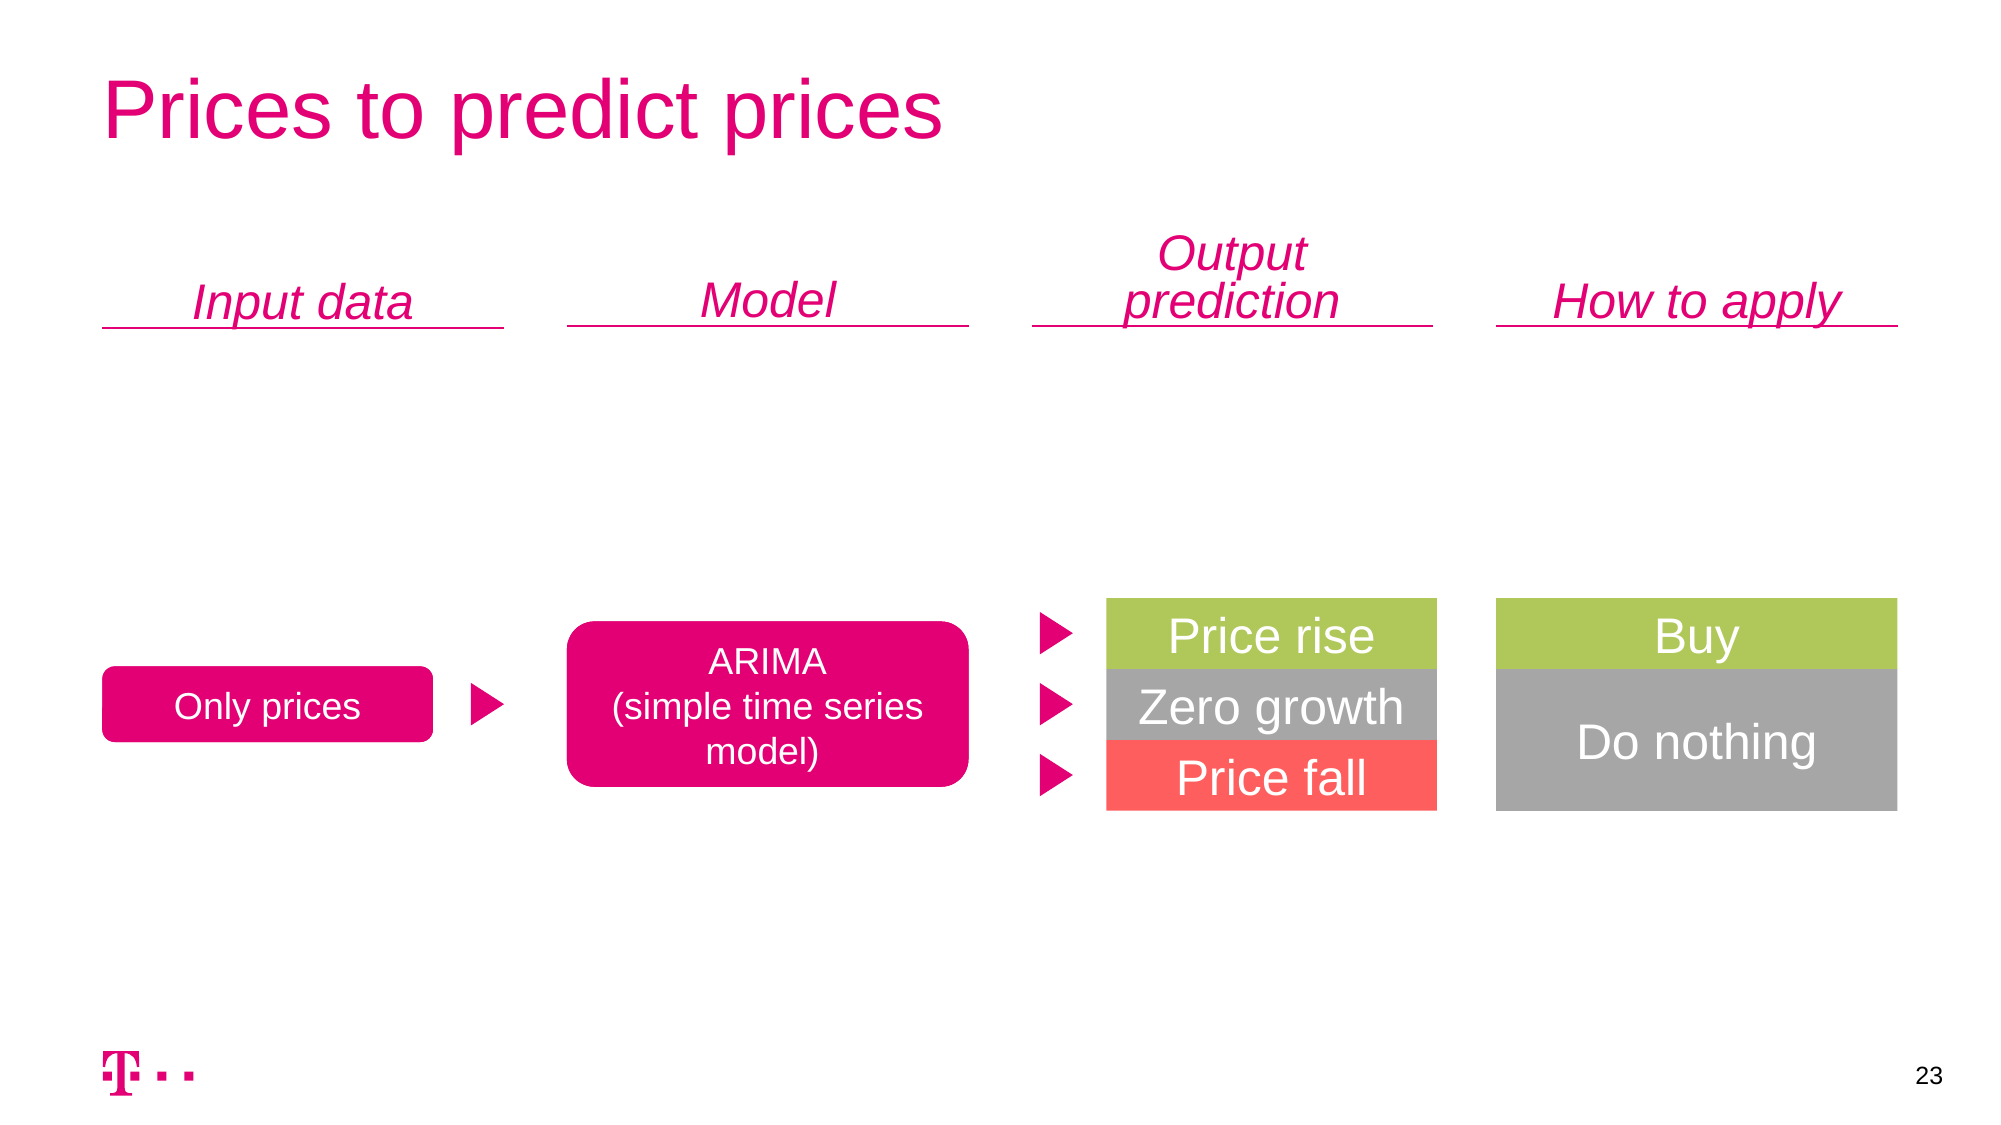

# Prices to predict prices
Model
Output prediction
How to apply
Input data
Price rise
Buy
Zero growth
Do nothing
Price fall

?
ARIMA
(simple time series model)
?
Only prices

23